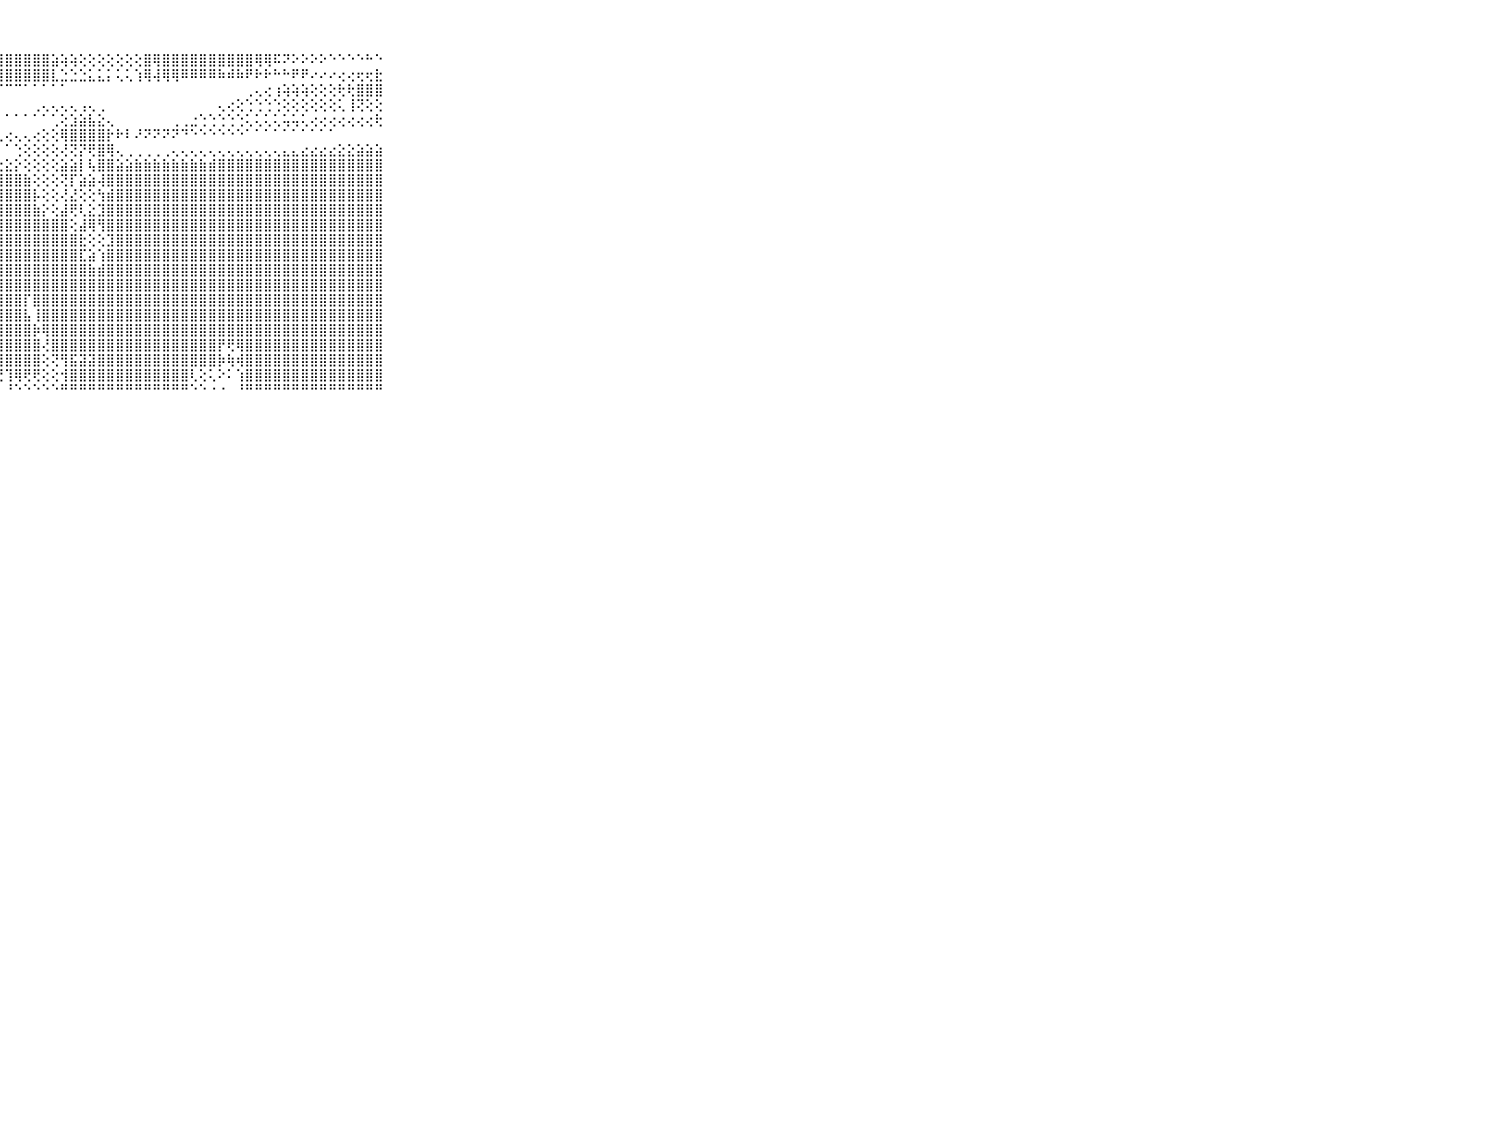

⠀⠀⠀⠀⠀⠀⠀⠀⠀⠀⠀⣻⣿⣿⣿⣿⣿⣿⣿⣿⣿⣿⣿⣿⣿⣿⣿⣿⣿⣿⣿⣿⣿⣵⢵⢵⢕⢕⢕⢕⢕⢕⢕⣿⢿⣿⣿⣿⣿⣿⣿⣿⣿⣿⣿⢿⢿⠯⠝⠕⠕⠕⠕⠑⠑⠑⠑⠓⠑⠀⠀⠀⠀⠀⠀⠀⠀⠀⠀⠀⠀
⠀⠀⠀⠀⠀⠀⠀⠀⠀⠀⠀⣿⣿⣿⣿⣿⣿⣿⣿⣿⣿⣿⣿⣿⣿⣿⣿⣿⣿⣿⣿⣿⣿⣇⣑⣑⣑⣅⣅⡅⢅⢅⢱⢿⢼⢿⢿⠿⠿⠿⠿⠷⠾⠷⠟⠗⠗⠓⠓⠟⠟⠔⠔⠔⢔⢔⢖⢖⣗⠀⠀⠀⠀⠀⠀⠀⠀⠀⠀⠀⠀
⠀⠀⠀⠀⠀⠀⠀⠀⠀⠀⠀⠑⠑⠑⠑⠑⠑⠘⠉⠉⠉⠉⠉⠉⠉⠉⠉⠉⠉⠉⠁⠁⠁⠁⠁⠀⠀⠀⠀⠀⠀⠀⠀⠀⠀⠀⠀⠀⠀⠀⠀⠀⠀⠀⢀⢄⢔⢰⢵⢵⢵⢕⢕⢕⢗⢗⣿⣿⣿⠀⠀⠀⠀⠀⠀⠀⠀⠀⠀⠀⠀
⠀⠀⠀⠀⠀⠀⠀⠀⠀⠀⠀⠀⠀⠀⠀⠀⠀⠀⠀⠀⠀⠀⠀⠀⠀⠀⠀⠀⠀⠀⠀⢀⢄⢄⢄⢄⢠⢄⢀⠀⠀⠀⠀⠀⠀⠀⠀⠀⠀⠀⠀⢄⢔⢕⢑⢑⢑⢑⢕⢕⢕⢕⢕⢕⢅⢸⢝⢕⢕⠀⠀⠀⠀⠀⠀⠀⠀⠀⠀⠀⠀
⠀⠀⠀⠀⠀⠀⠀⠀⠀⠀⠀⠀⠀⠀⠀⠐⠐⠀⠀⠐⠐⠀⠐⠀⠀⠀⠀⠀⠁⠁⠁⠁⠁⢁⢕⣱⣵⣧⣕⢄⠀⠀⠀⠀⠀⠀⢀⢀⣐⢑⢑⢑⢑⢑⢅⢅⢅⢅⢥⢥⢅⢔⢔⢔⢔⢔⢔⢔⢗⠀⠀⠀⠀⠀⠀⠀⠀⠀⠀⠀⠀
⠀⠀⠀⠀⠀⠀⠀⠀⠀⠀⠀⢀⢀⢄⢄⢄⢄⢄⢄⢄⢄⢄⢄⢄⢄⢄⢄⢄⢔⢄⢄⢔⢕⢕⢿⣿⣿⣿⣿⡗⠗⠇⠜⠝⠝⠝⠝⠙⠑⠑⠑⠑⠑⠑⠁⠁⠁⠁⠁⠁⠁⠁⠁⠁⠀⠀⠀⠀⠀⠀⠀⠀⠀⠀⠀⠀⠀⠀⠀⠀⠀
⠀⠀⠀⠀⠀⠀⠀⠀⠀⠀⠀⠑⠑⠑⠑⠑⠑⠁⠁⠁⠁⠁⠁⠁⠁⠁⠁⠁⠁⢑⢕⢕⢕⢕⢜⢝⡝⢟⣿⢿⢄⢀⢀⢀⢀⢀⢄⢄⢄⢄⢄⢄⢄⢄⢄⢄⢄⢄⣄⣄⣔⣔⣔⣔⣕⣕⣵⣵⣵⠀⠀⠀⠀⠀⠀⠀⠀⠀⠀⠀⠀
⠀⠀⠀⠀⠀⠀⠀⠀⠀⠀⠀⢄⢔⢔⠔⠔⢔⢔⢔⢔⢔⢔⣔⣔⣔⣕⣕⣕⣕⡕⢕⢕⢕⢕⣵⣵⡇⢧⣿⣿⣵⣵⣷⣷⣷⣷⣷⣷⣷⣷⣾⣿⣿⣿⣿⣿⣿⣿⣿⣿⣿⣿⣿⣿⣿⣿⣿⣿⣿⠀⠀⠀⠀⠀⠀⠀⠀⠀⠀⠀⠀
⠀⠀⠀⠀⠀⠀⠀⠀⠀⠀⠀⣾⣿⣿⣿⣿⣿⣿⣿⣿⣿⣿⣿⣿⣿⣿⣿⣿⣿⣿⣷⢕⢕⢕⢝⡏⣵⣵⢼⣿⣿⣿⣿⣿⣿⣿⣿⣿⣿⣿⣿⣿⣿⣿⣿⣿⣿⣿⣿⣿⣿⣿⣿⣿⣿⣿⣿⣿⣿⠀⠀⠀⠀⠀⠀⠀⠀⠀⠀⠀⠀
⠀⠀⠀⠀⠀⠀⠀⠀⠀⠀⠀⣿⣿⣿⣿⣿⣿⣿⣿⡇⢕⢕⣿⣿⣿⣿⣿⣿⣿⣿⣿⡧⢕⢕⢜⣜⢕⢕⢳⣾⣿⣿⣿⣿⣿⣿⣿⣿⣿⣿⣿⣿⣿⣿⣿⣿⣿⣿⣿⣿⣿⣿⣿⣿⣿⣿⣿⣿⣿⠀⠀⠀⠀⠀⠀⠀⠀⠀⠀⠀⠀
⠀⠀⠀⠀⠀⠀⠀⠀⠀⠀⠀⣿⣿⣿⣿⣿⣿⣿⣿⡇⢕⢜⣿⣿⣿⣿⣿⣿⣿⣿⣿⣷⡕⢕⣼⢟⢇⣕⣹⣿⣿⣿⣿⣿⣿⣿⣿⣿⣿⣿⣿⣿⣿⣿⣿⣿⣿⣿⣿⣿⣿⣿⣿⣿⣿⣿⣿⣿⣿⠀⠀⠀⠀⠀⠀⠀⠀⠀⠀⠀⠀
⠀⠀⠀⠀⠀⠀⠀⠀⠀⠀⠀⣿⣿⣿⣿⣿⣿⣿⣿⡇⢕⢕⢹⣿⣿⣿⣿⣿⣿⣿⣿⣿⣿⣿⣿⢕⣼⢿⢻⣿⣿⣿⣿⣿⣿⣿⣿⣿⣿⣿⣿⣿⣿⣿⣿⣿⣿⣿⣿⣿⣿⣿⣿⣿⣿⣿⣿⣿⣿⠀⠀⠀⠀⠀⠀⠀⠀⠀⠀⠀⠀
⠀⠀⠀⠀⠀⠀⠀⠀⠀⠀⠀⣿⣿⣿⣿⣿⣿⣿⣿⣇⢕⢕⢸⣿⣿⣿⣿⣿⣿⣿⣿⣿⣿⣿⣿⣿⣗⢕⢕⣹⣿⣿⣿⣿⣿⣿⣿⣿⣿⣿⣿⣿⣿⣿⣿⣿⣿⣿⣿⣿⣿⣿⣿⣿⣿⣿⣿⣿⣿⠀⠀⠀⠀⠀⠀⠀⠀⠀⠀⠀⠀
⠀⠀⠀⠀⠀⠀⠀⠀⠀⠀⠀⣿⣿⣿⣿⣿⣿⣿⣿⣿⢕⢕⢸⣿⣿⣿⡾⢿⣿⣿⣿⣿⣿⣿⣿⣿⣏⣵⢱⣿⣿⣿⣿⣿⣿⣿⣿⣿⣿⣿⣿⣿⣿⣿⣿⣿⣿⣿⣿⣿⣿⣿⣿⣿⣿⣿⣿⣿⣿⠀⠀⠀⠀⠀⠀⠀⠀⠀⠀⠀⠀
⠀⠀⠀⠀⠀⠀⠀⠀⠀⠀⠀⣿⣿⣿⣿⣿⣿⣿⣿⣿⢕⠀⢸⣿⣿⣿⣷⣿⣿⣿⣿⣿⣿⣿⣿⣿⣿⣷⣾⣿⣿⣿⣿⣿⣿⣿⣿⣿⣿⣿⣿⣿⣿⣿⣿⣿⣿⣿⣿⣿⣿⣿⣿⣿⣿⣿⣿⣿⣿⠀⠀⠀⠀⠀⠀⠀⠀⠀⠀⠀⠀
⠀⠀⠀⠀⠀⠀⠀⠀⠀⠀⠀⣿⣿⣿⣿⣿⣿⣿⣿⣿⢕⢀⢕⣿⣿⣿⣿⣿⣿⣿⣿⣿⣿⣿⣿⣿⣿⣿⣿⣿⣿⣿⣿⣿⣿⣿⣿⣿⣿⣿⣿⣿⣿⣿⣿⣿⣿⣿⣿⣿⣿⣿⣿⣿⣿⣿⣿⣿⣿⠀⠀⠀⠀⠀⠀⠀⠀⠀⠀⠀⠀
⠀⠀⠀⠀⠀⠀⠀⠀⠀⠀⠀⣿⣿⣿⣿⣿⣿⣿⣿⣿⡕⢔⢕⣿⣿⣿⣿⣿⣿⣿⡏⣿⣿⣿⣿⣿⣿⣿⣿⣿⣿⣿⣿⣿⣿⣿⣿⣿⣿⣿⣿⣿⣿⣿⣿⣿⣿⣿⣿⣿⣿⣿⣿⣿⣿⣿⣿⣿⣿⠀⠀⠀⠀⠀⠀⠀⠀⠀⠀⠀⠀
⠀⠀⠀⠀⠀⠀⠀⠀⠀⠀⠀⣿⣿⣿⣿⣿⣿⣿⣿⣿⡇⣕⣕⣿⣿⣿⣿⣿⣿⣿⣧⢸⣿⣿⣿⣿⣿⣿⣿⣿⣿⣿⣿⣿⣿⣿⣿⣿⣿⣿⣿⣿⣿⣿⣿⣿⣿⣿⣿⣿⣿⣿⣿⣿⣿⣿⣿⣿⣿⠀⠀⠀⠀⠀⠀⠀⠀⠀⠀⠀⠀
⠀⠀⠀⠀⠀⠀⠀⠀⠀⠀⠀⣿⣿⣿⣿⣿⣿⣿⣿⣿⣿⣿⣿⣿⣿⣿⣿⣿⣿⣿⣿⡷⢿⣿⣿⣿⣿⣿⣿⣿⣿⣿⣿⣿⣿⣿⣿⣿⣿⣿⣿⣿⣿⣿⣿⣿⣿⣿⣿⣿⣿⣿⣿⣿⣿⣿⣿⣿⣿⠀⠀⠀⠀⠀⠀⠀⠀⠀⠀⠀⠀
⠀⠀⠀⠀⠀⠀⠀⠀⠀⠀⠀⣿⣿⣿⣿⣿⣿⣿⣿⣿⣿⣿⣿⣿⣿⣿⣿⣿⣿⣿⣿⣿⢜⣿⣿⣿⣿⣿⣿⣿⣿⣿⣿⣿⣿⣿⣿⣿⣿⣿⣿⡟⢟⢿⣿⣿⣿⣿⣿⣿⣿⣿⣿⣿⣿⣿⣿⣿⣿⠀⠀⠀⠀⠀⠀⠀⠀⠀⠀⠀⠀
⠀⠀⠀⠀⠀⠀⠀⠀⠀⠀⠀⣿⣿⣿⣿⣿⣿⣿⣿⣏⣹⣿⢿⣿⣿⣿⣿⣿⣿⣿⣿⣿⢕⢝⢻⣯⣽⣽⣿⣿⣿⣿⣿⣿⣿⣿⣿⣿⣿⣿⣿⡷⢷⢾⣿⣿⣿⣿⣿⣿⣿⣿⣿⣿⣿⣿⣿⣿⣿⠀⠀⠀⠀⠀⠀⠀⠀⠀⠀⠀⠀
⠀⠀⠀⠀⠀⠀⠀⠀⠀⠀⠀⢿⢿⢿⢿⢿⢟⢟⢟⣏⡏⣇⣾⣿⣿⣿⡏⢝⢹⢿⢟⢟⢕⢕⢺⣿⣿⣿⣿⣿⣿⣿⣿⣿⣿⣿⣿⣿⢇⢕⢅⠕⠅⢱⣿⣿⣿⣿⣿⣿⣿⣿⣿⣿⣿⣿⣿⣿⣿⠀⠀⠀⠀⠀⠀⠀⠀⠀⠀⠀⠀
⠀⠀⠀⠀⠀⠀⠀⠀⠀⠀⠀⠑⠑⠑⠑⠑⠑⠑⠋⠘⠋⠛⠚⠛⠛⠛⠓⠃⠘⠑⠑⠑⠑⠑⠛⠛⠛⠛⠛⠛⠛⠛⠛⠛⠛⠛⠛⠛⠑⠑⠐⠐⠀⠘⠛⠛⠛⠛⠛⠛⠛⠛⠛⠛⠛⠛⠛⠛⠛⠀⠀⠀⠀⠀⠀⠀⠀⠀⠀⠀⠀